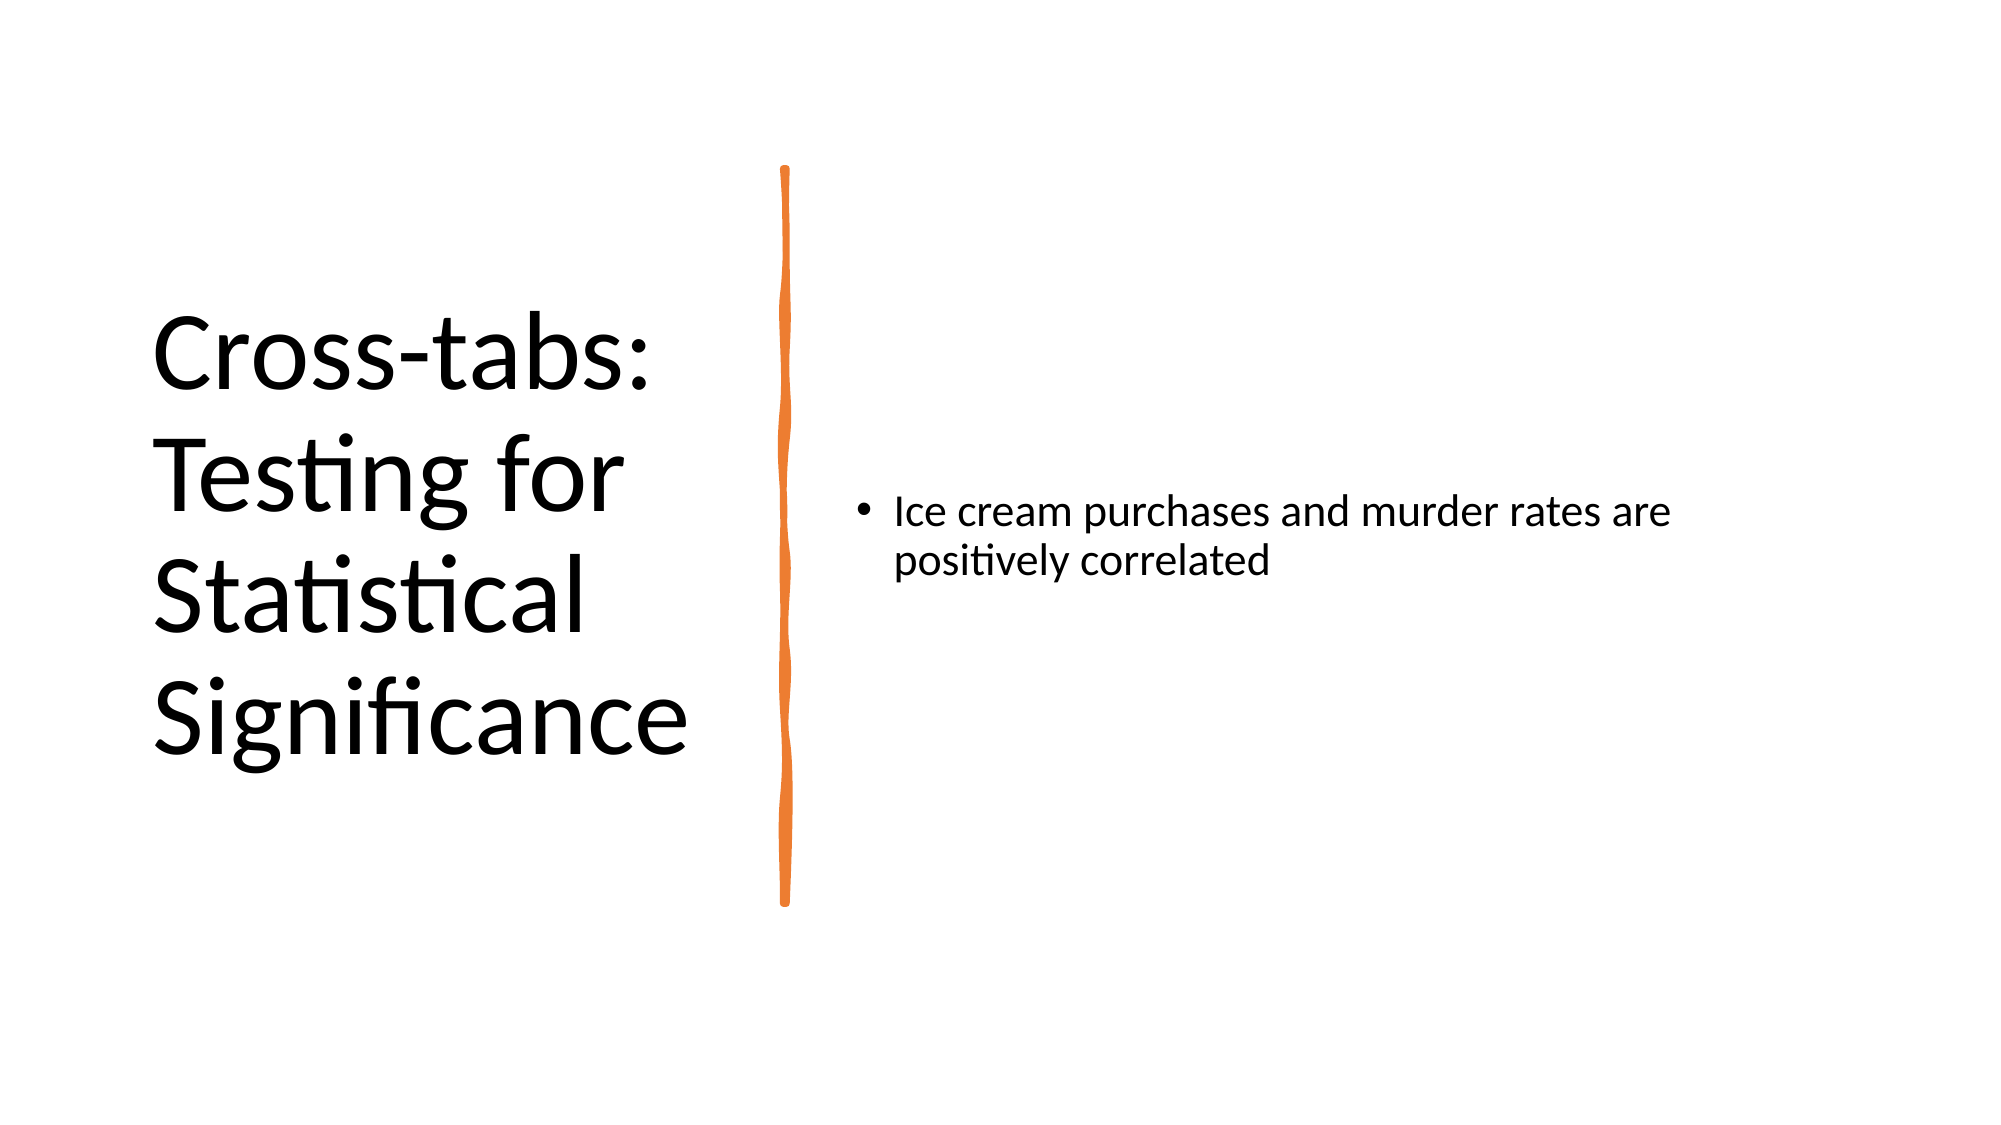

# Cross-tabs: Testing for Statistical Significance
Ice cream purchases and murder rates are positively correlated